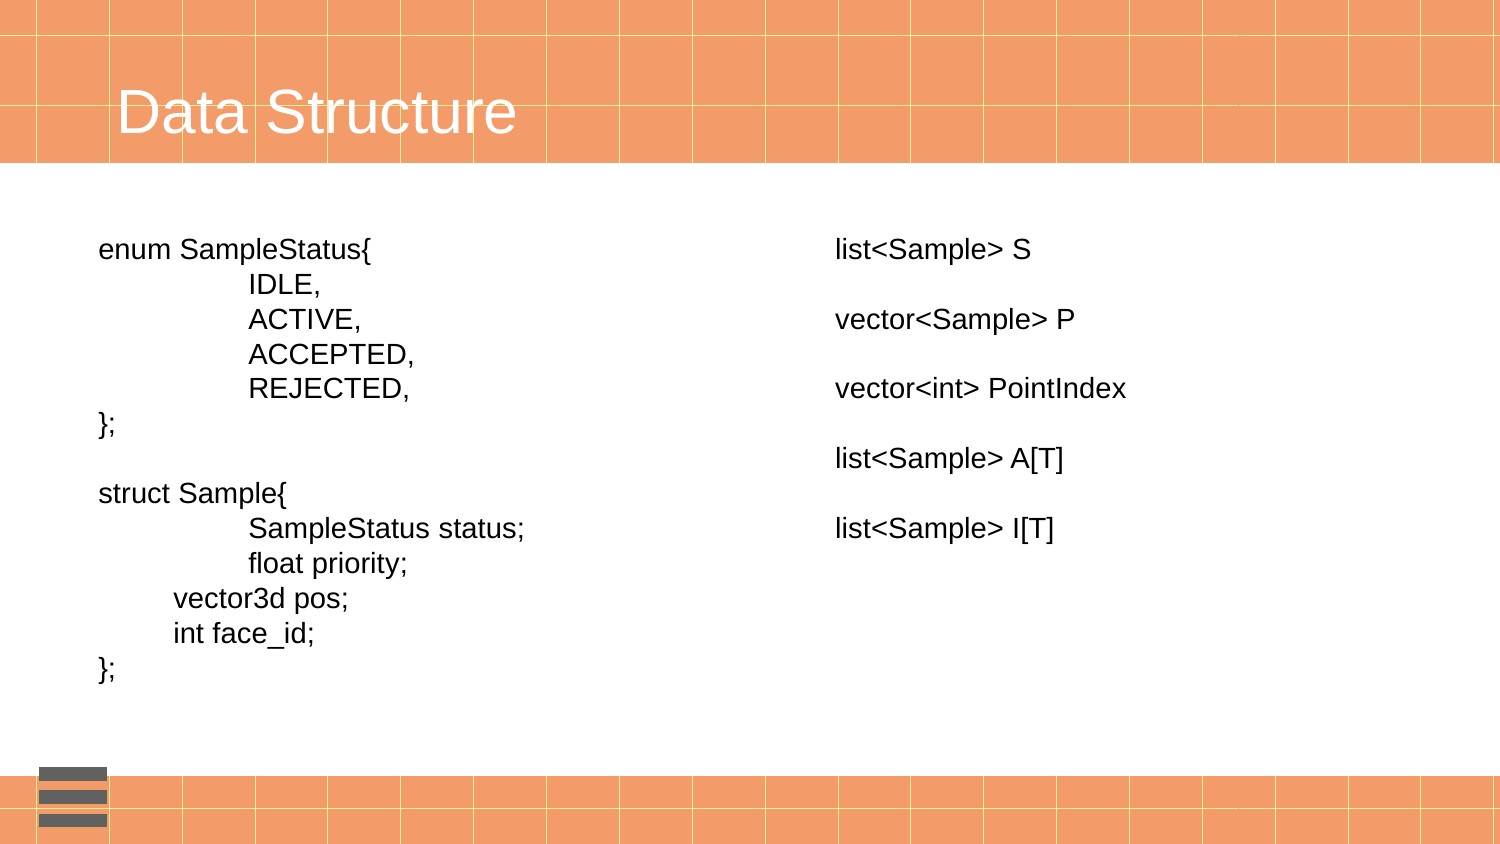

# Data Structure
enum SampleStatus{
	IDLE,
	ACTIVE,
	ACCEPTED,
	REJECTED,
};

struct Sample{
	SampleStatus status;
	float priority;
vector3d pos;
int face_id;
};

list<Sample> S

vector<Sample> P

vector<int> PointIndex

list<Sample> A[T]

list<Sample> I[T]